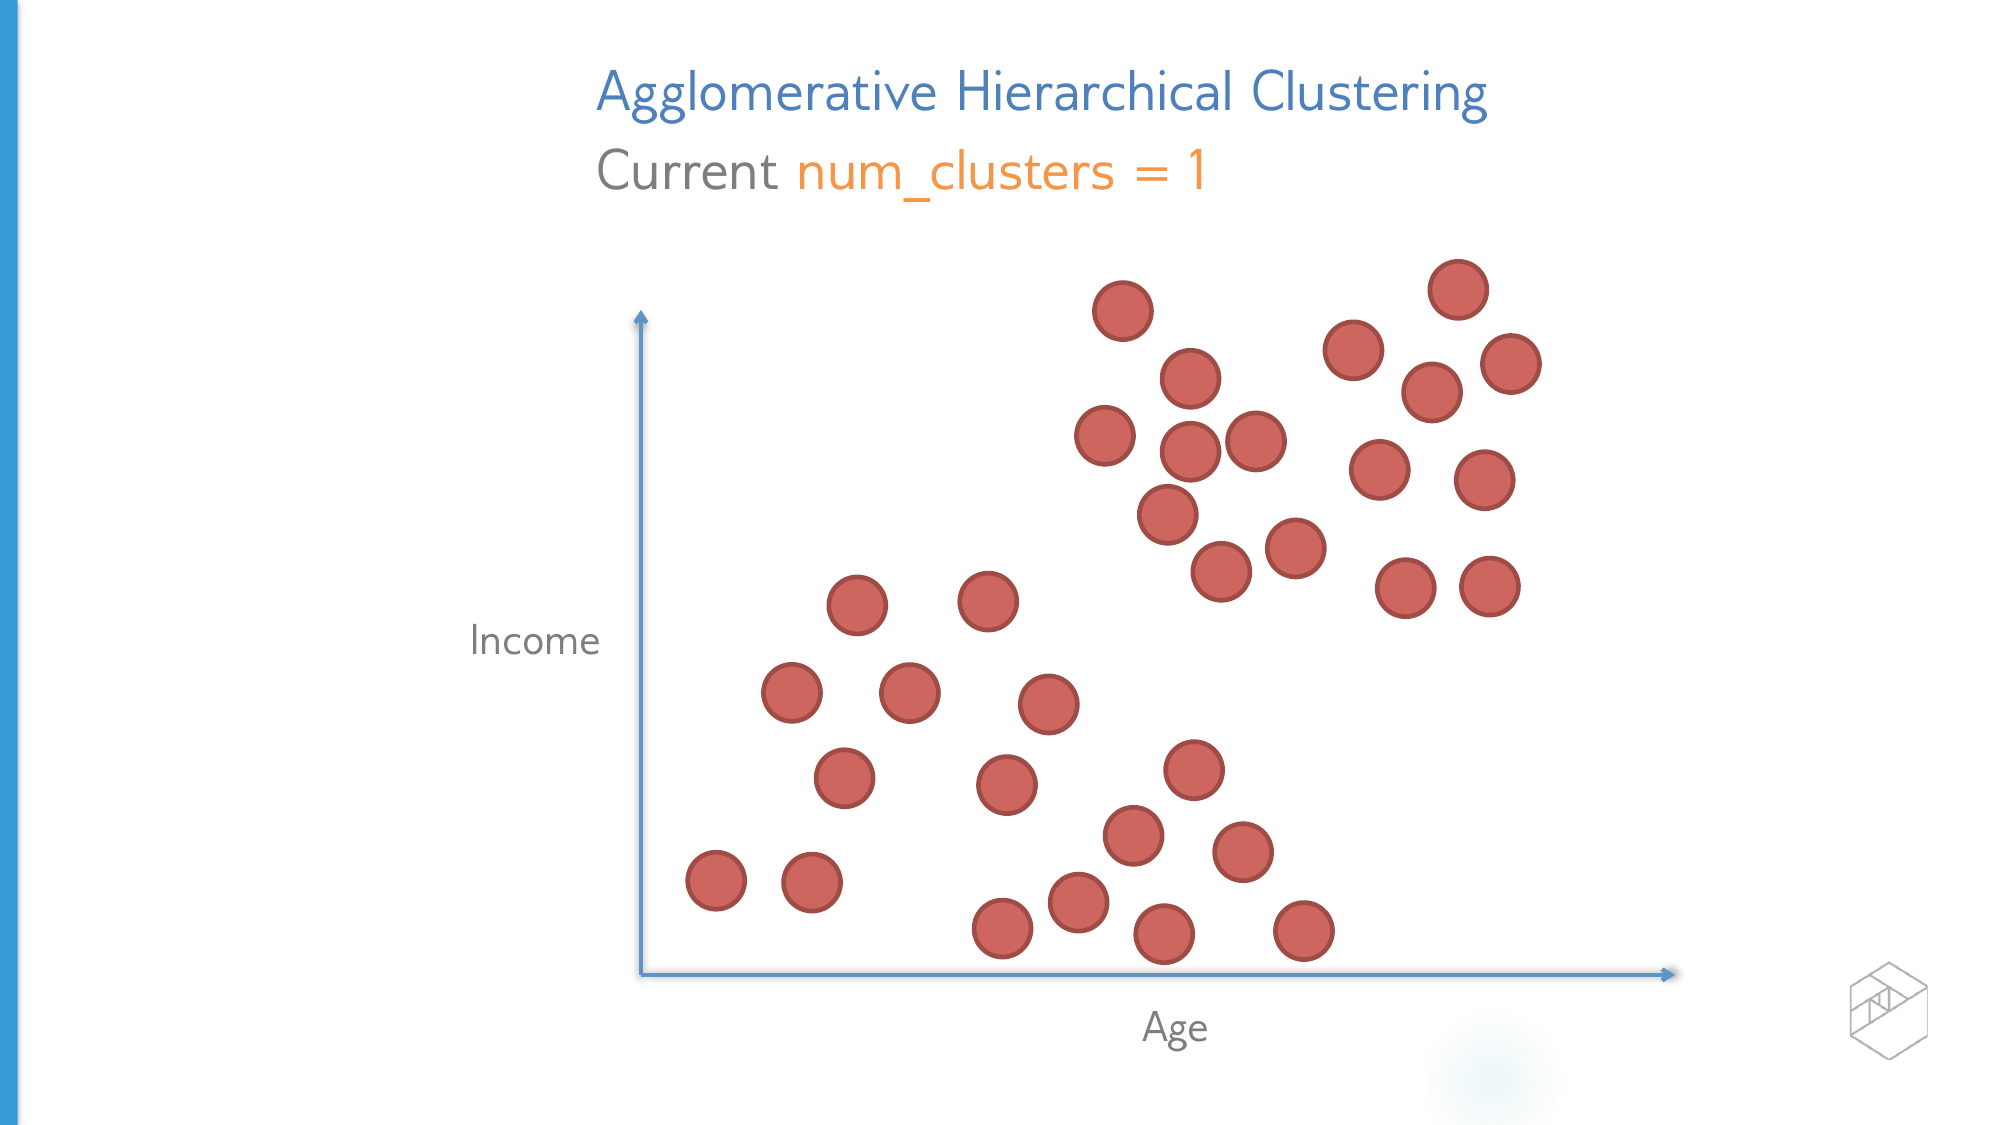

Agglomerative Hierarchical Clustering
Current num_clusters = 1

Income

Age